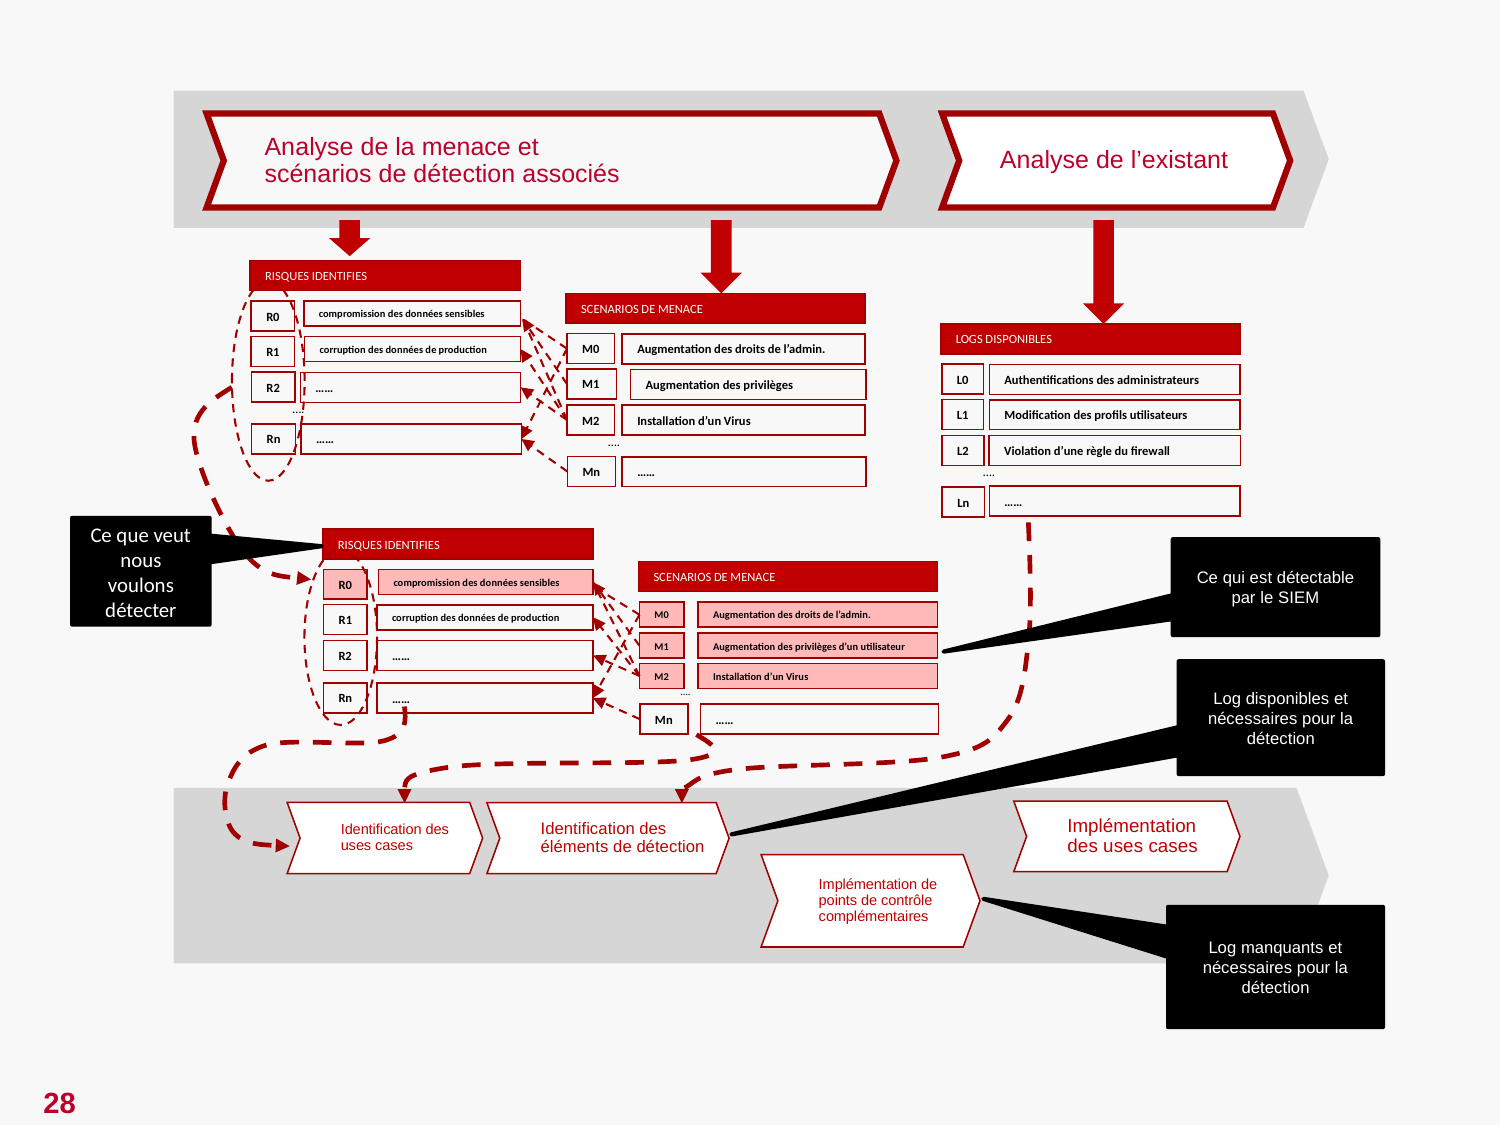

Analyse de la menace et
scénarios de détection associés
Analyse de l’existant

RISQUES IDENTIFIES

SCENARIOS DE MENACE
R0
compromission des données sensibles
LOGS DISPONIBLES
M0
Augmentation des droits de l’admin.
R1
corruption des données de production
L0
Authentifications des administrateurs
M1
Augmentation des privilèges
R2
……

….
L1
Modification des profils utilisateurs
M2
Installation d’un Virus
Rn
……
….
L2
Violation d’une règle du firewall
Mn
….
……
……
Ln
Ce que veut nous voulons détecter

RISQUES IDENTIFIES
Ce qui est détectable par le SIEM

SCENARIOS DE MENACE
R0
compromission des données sensibles
M0
Augmentation des droits de l’admin.
R1
corruption des données de production
M1
Augmentation des privilèges d’un utilisateur
……
R2
Log disponibles et nécessaires pour la détection
M2
Installation d’un Virus
….
Rn
……
Mn
……

Implémentation
des uses cases
Identification des uses cases
Identification des éléments de détection
Implémentation de points de contrôle complémentaires
Log manquants et nécessaires pour la détection